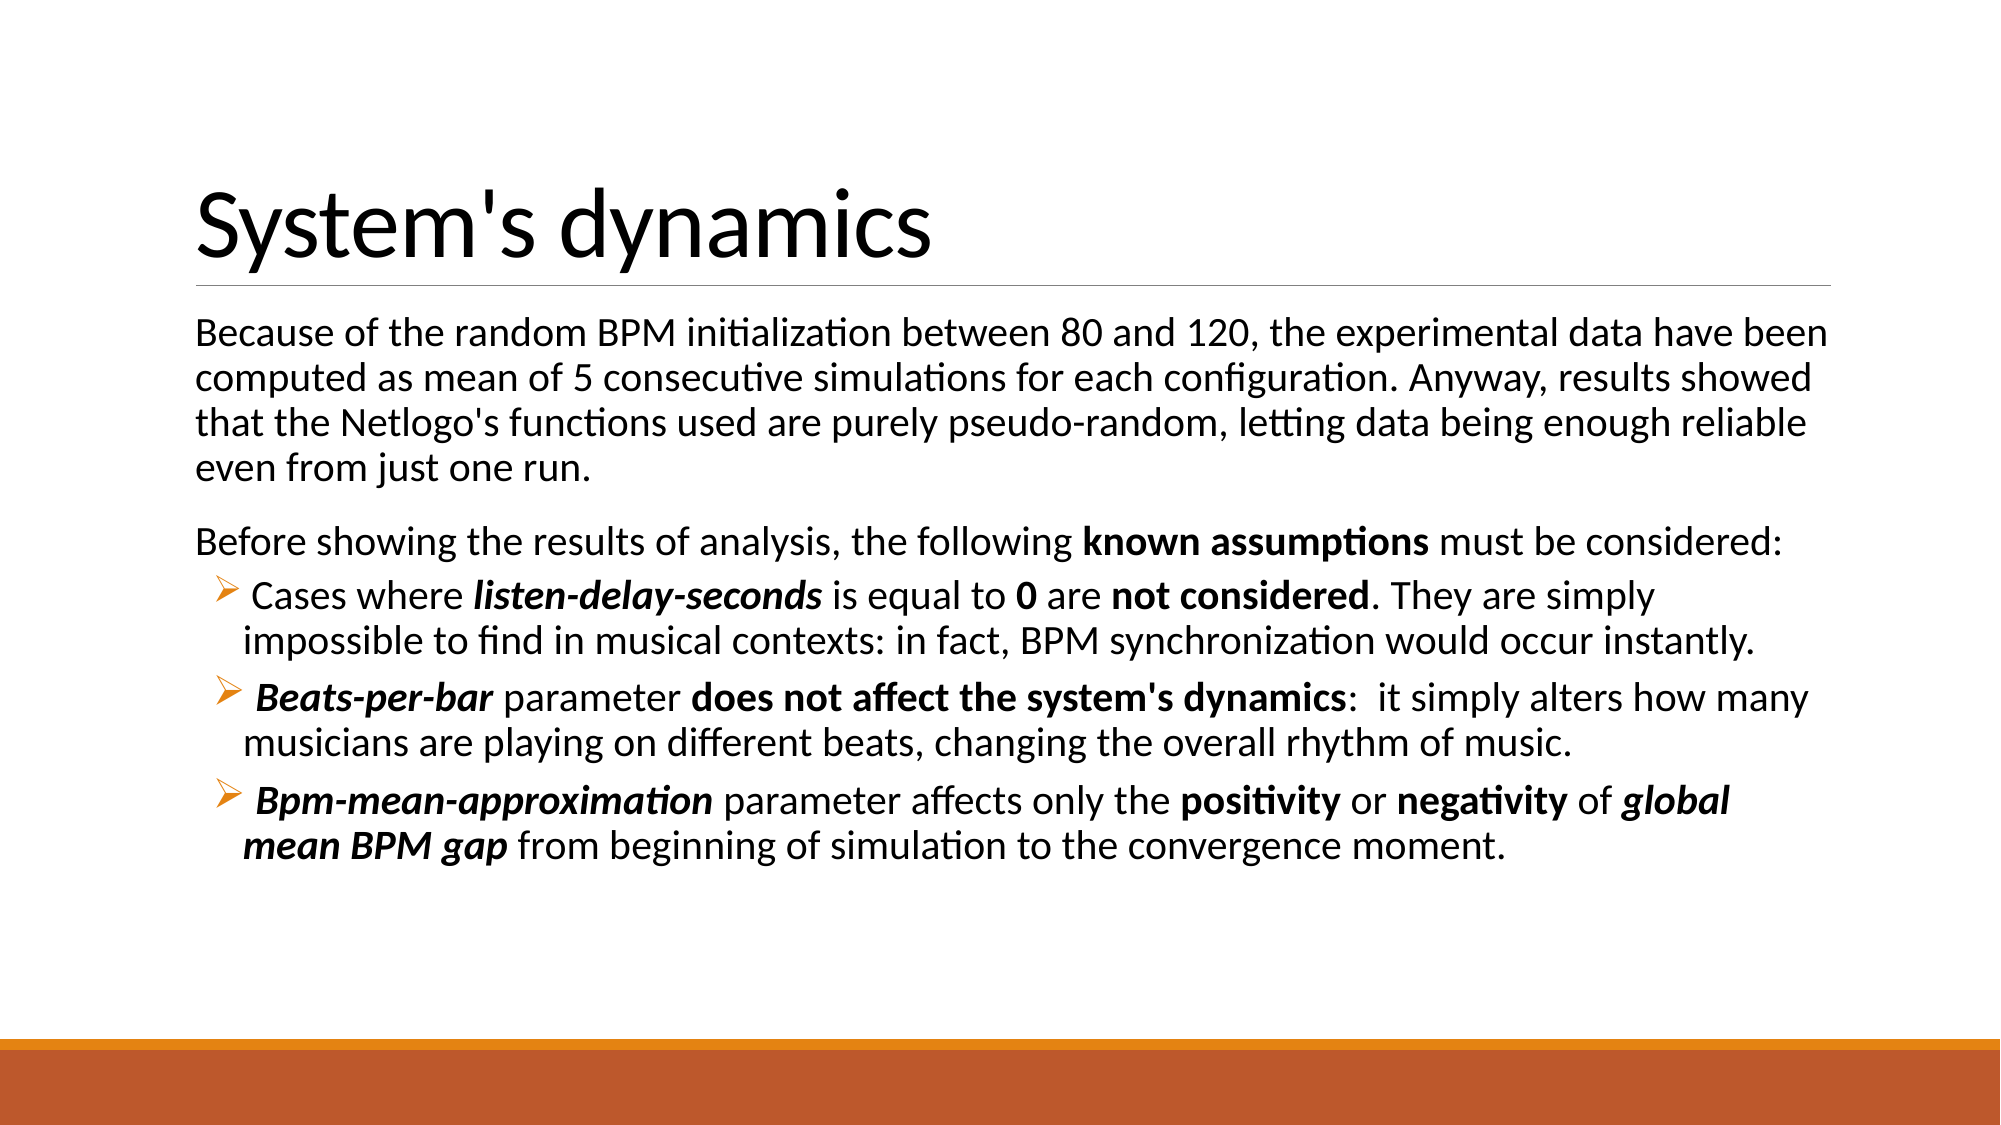

# System's dynamics
Because of the random BPM initialization between 80 and 120, the experimental data have been computed as mean of 5 consecutive simulations for each configuration. Anyway, results showed that the Netlogo's functions used are purely pseudo-random, letting data being enough reliable even from just one run.
Before showing the results of analysis, the following known assumptions must be considered:
 Cases where listen-delay-seconds is equal to 0 are not considered. They are simply impossible to find in musical contexts: in fact, BPM synchronization would occur instantly.
 Beats-per-bar parameter does not affect the system's dynamics:  it simply alters how many musicians are playing on different beats, changing the overall rhythm of music.
 Bpm-mean-approximation parameter affects only the positivity or negativity of global mean BPM gap from beginning of simulation to the convergence moment.